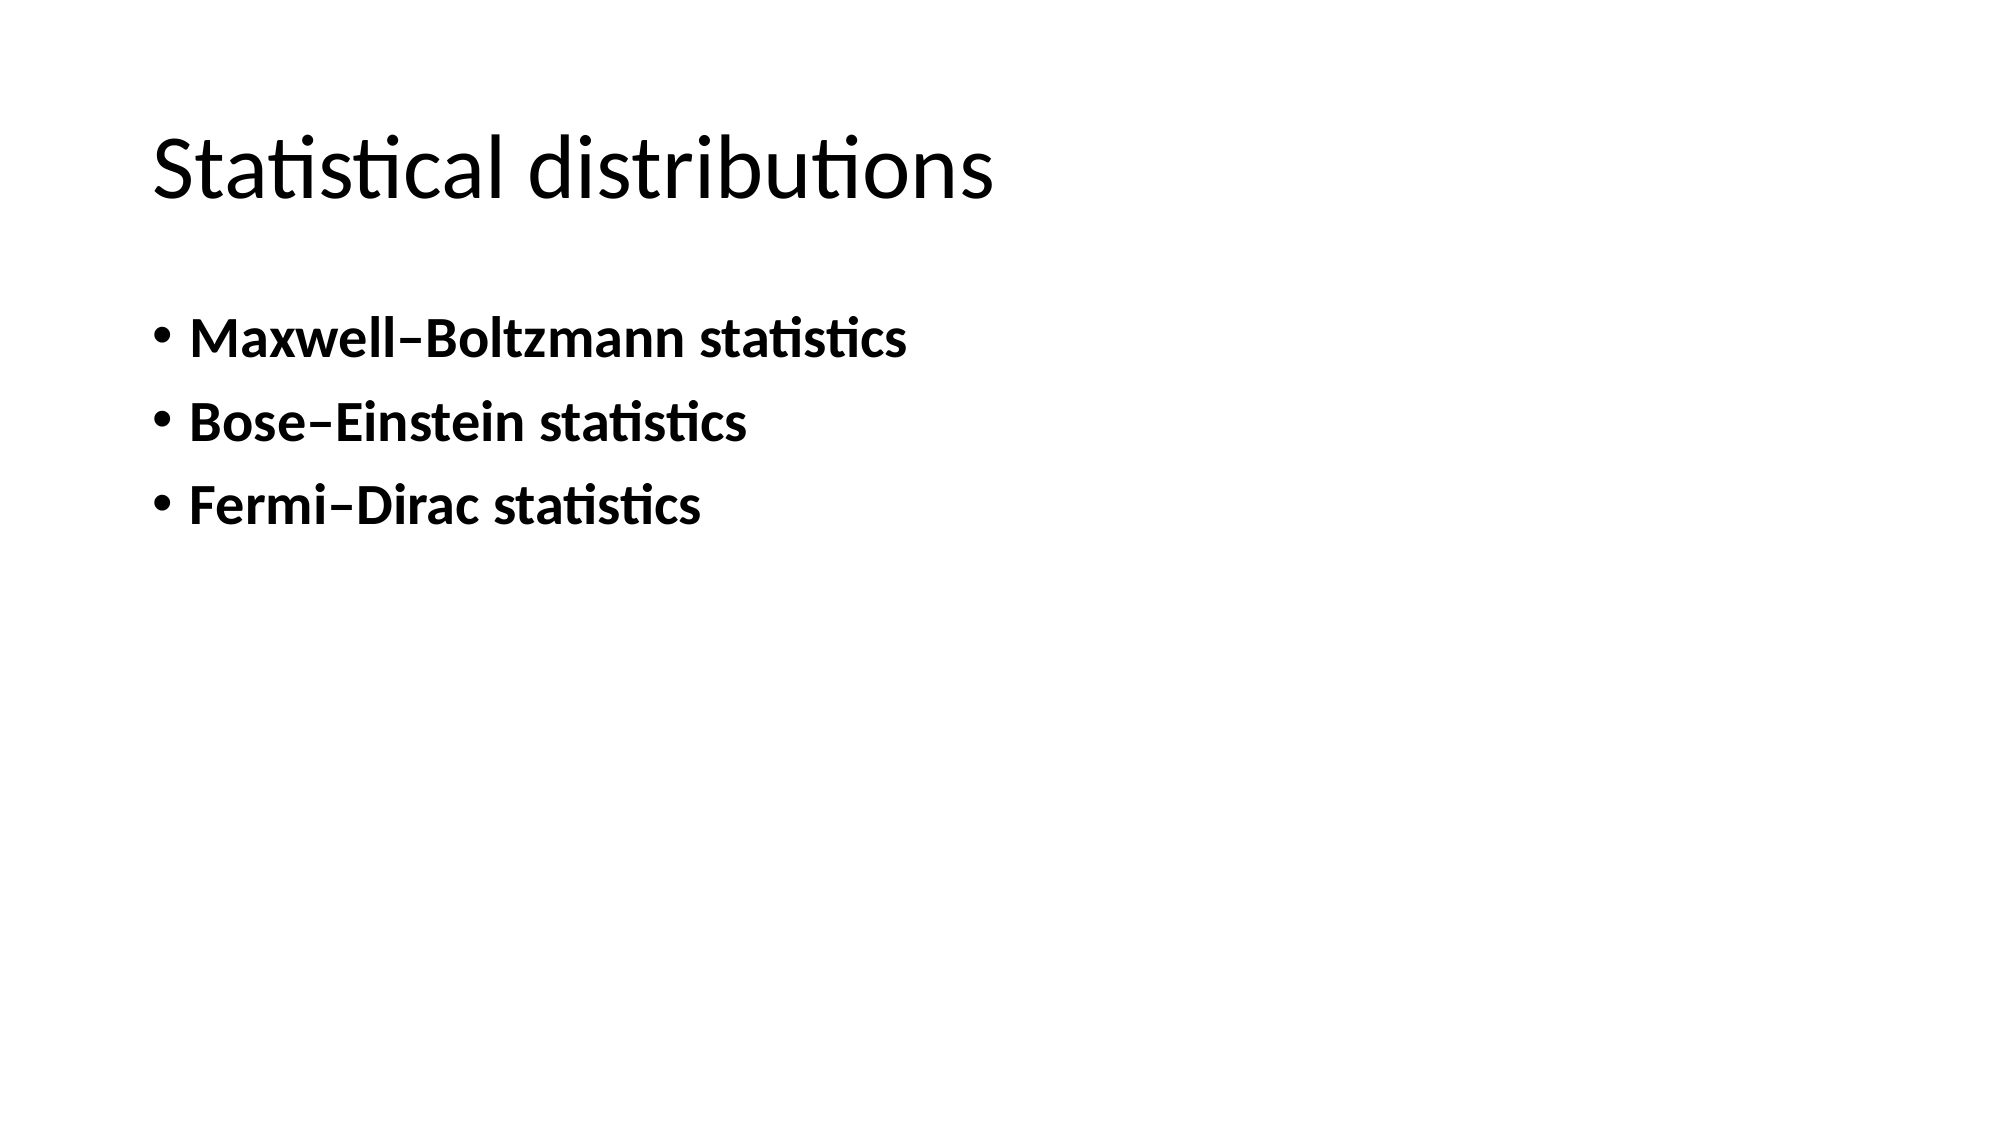

# Statistical distributions
Maxwell–Boltzmann statistics
Bose–Einstein statistics
Fermi–Dirac statistics